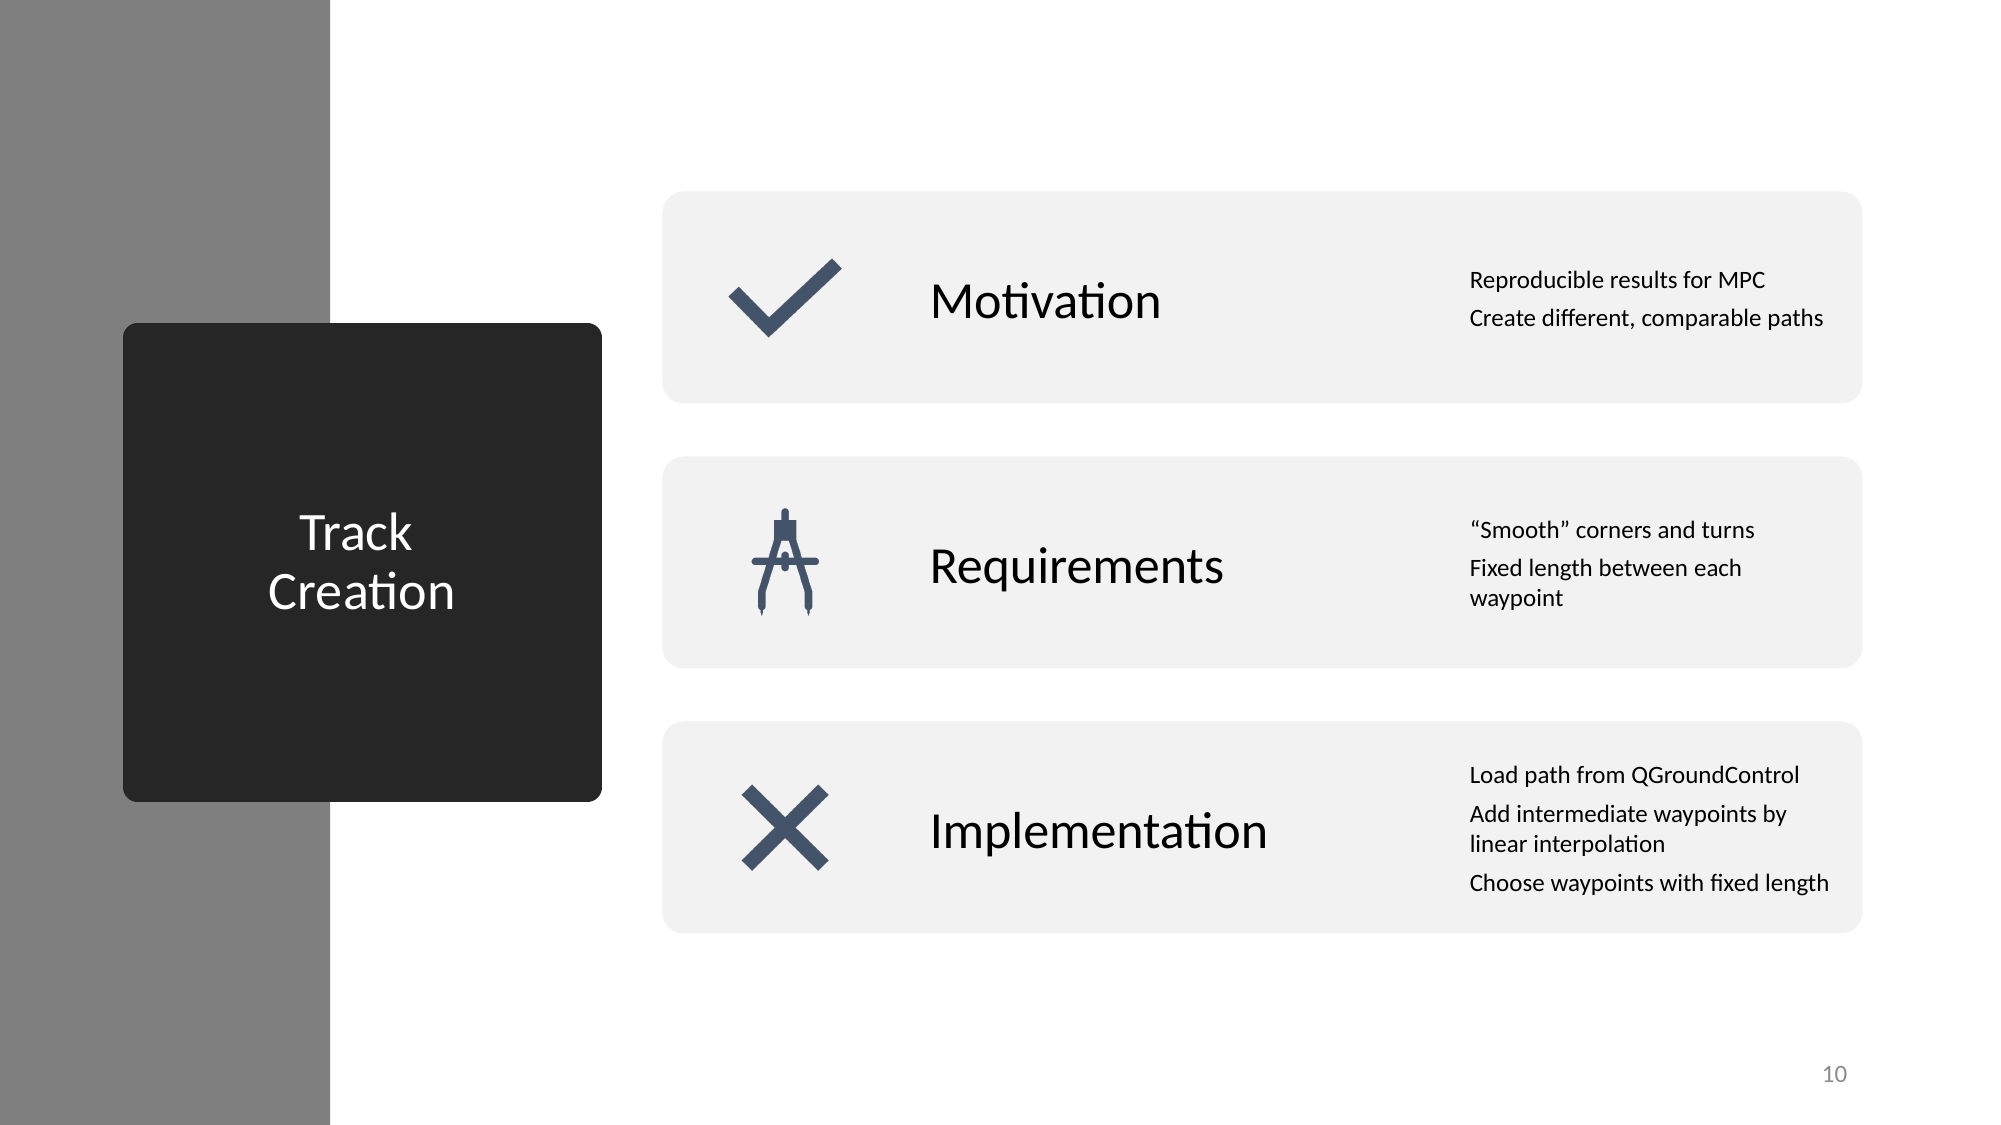

Motivation
Reproducible results for MPC
Create different, comparable paths
Requirements
“Smooth” corners and turns
Fixed length between each waypoint
Implementation
Load path from QGroundControl
Add intermediate waypoints by linear interpolation
Choose waypoints with fixed length
# Track Creation
10